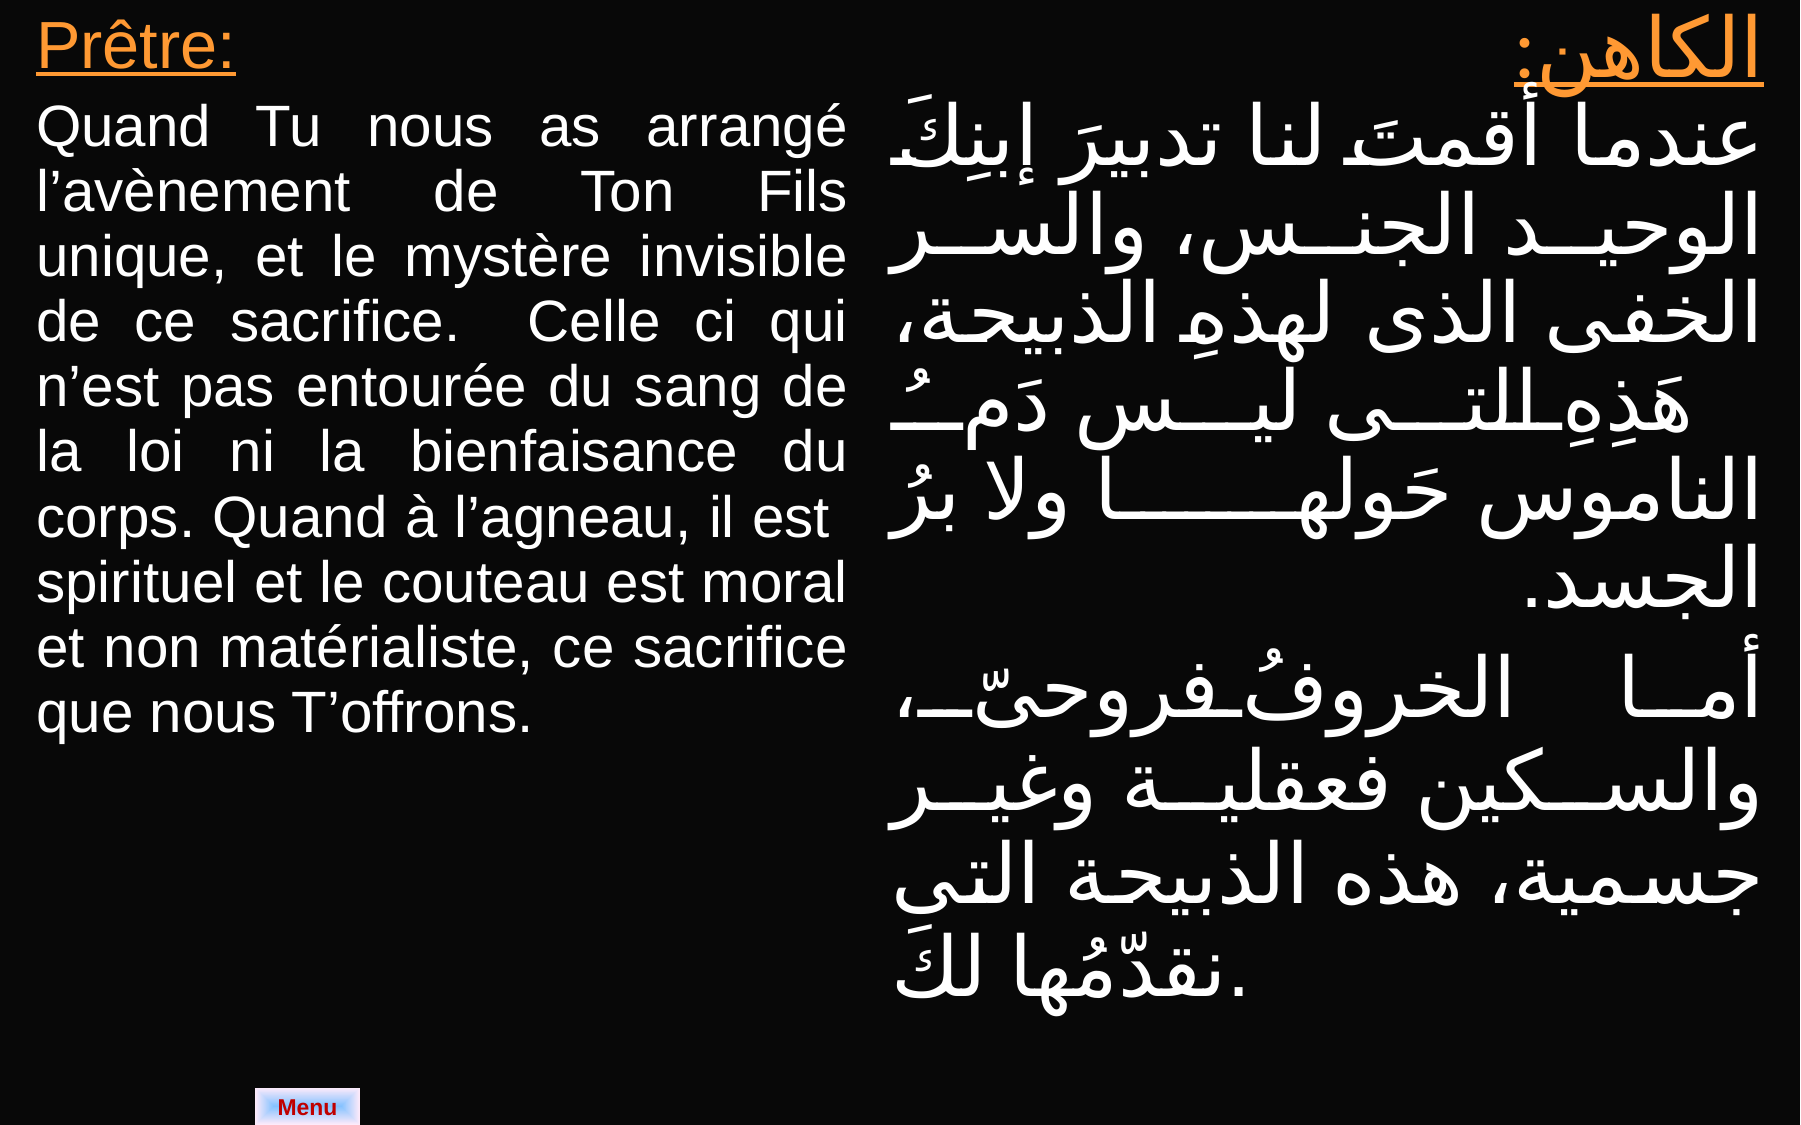

| Prêtre: Quand Tu nous as arrangé l’avènement de Ton Fils unique, et le mystère invisible de ce sacrifice. Celle ci qui n’est pas entourée du sang de la loi ni la bienfaisance du corps. Quand à l’agneau, il est spirituel et le couteau est moral et non matérialiste, ce sacrifice que nous T’offrons. | الكاهن: عندما أقمتَ لنا تدبيرَ إبنِكَ الوحيد الجنس، والسر الخفى الذى لهذهِ الذبيحة، هَذِهِ التى ليس دَمُ الناموس حَولها ولا برُ الجسد. أما الخروفُ فروحىّ، والسكين فعقلية وغير جسمية، هذه الذبيحة التى نقدّمُها لكَ. |
| --- | --- |

Menu